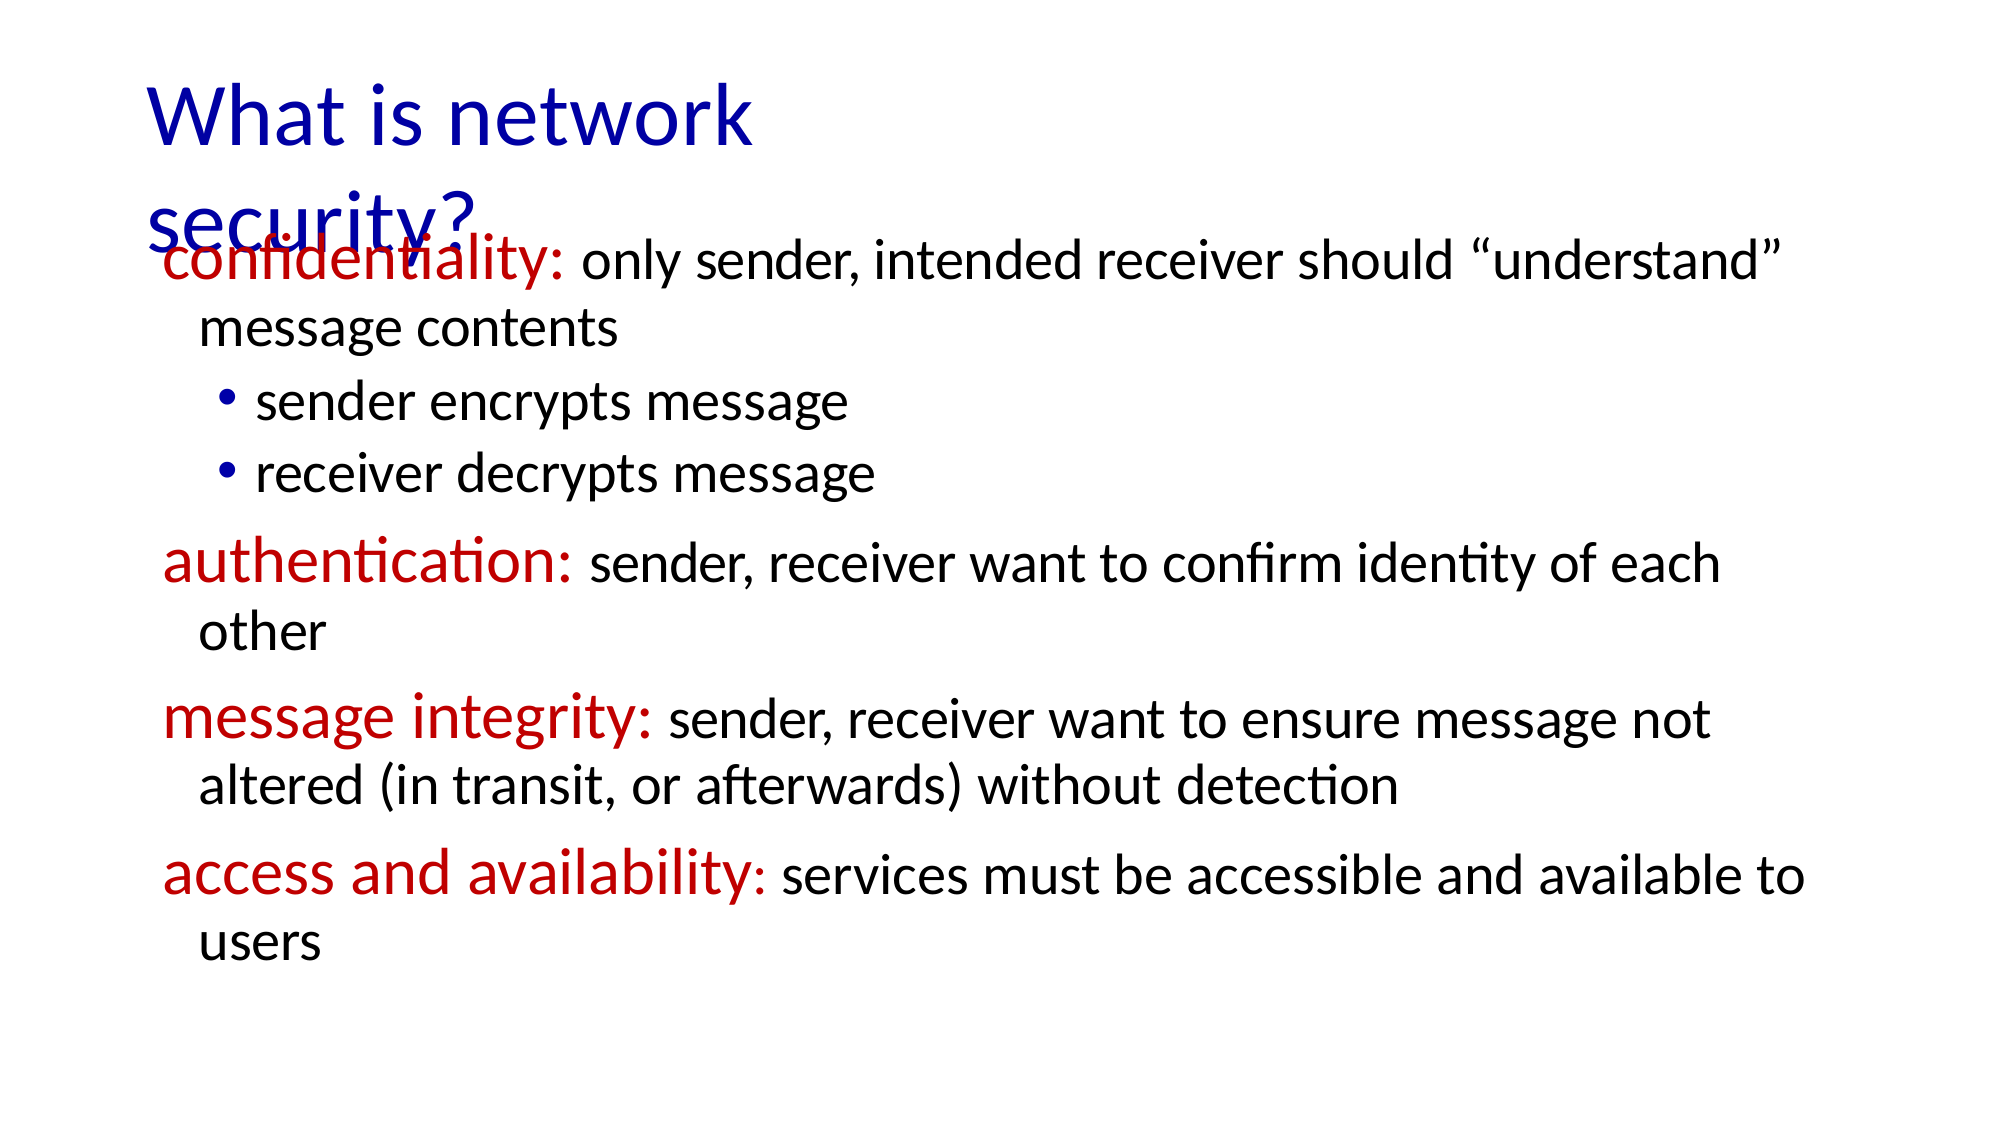

# What is network security?
confidentiality: only sender, intended receiver should “understand”  message contents
sender encrypts message
receiver decrypts message
authentication: sender, receiver want to confirm identity of each  other
message integrity: sender, receiver want to ensure message not  altered (in transit, or afterwards) without detection
access and availability: services must be accessible and available to  users